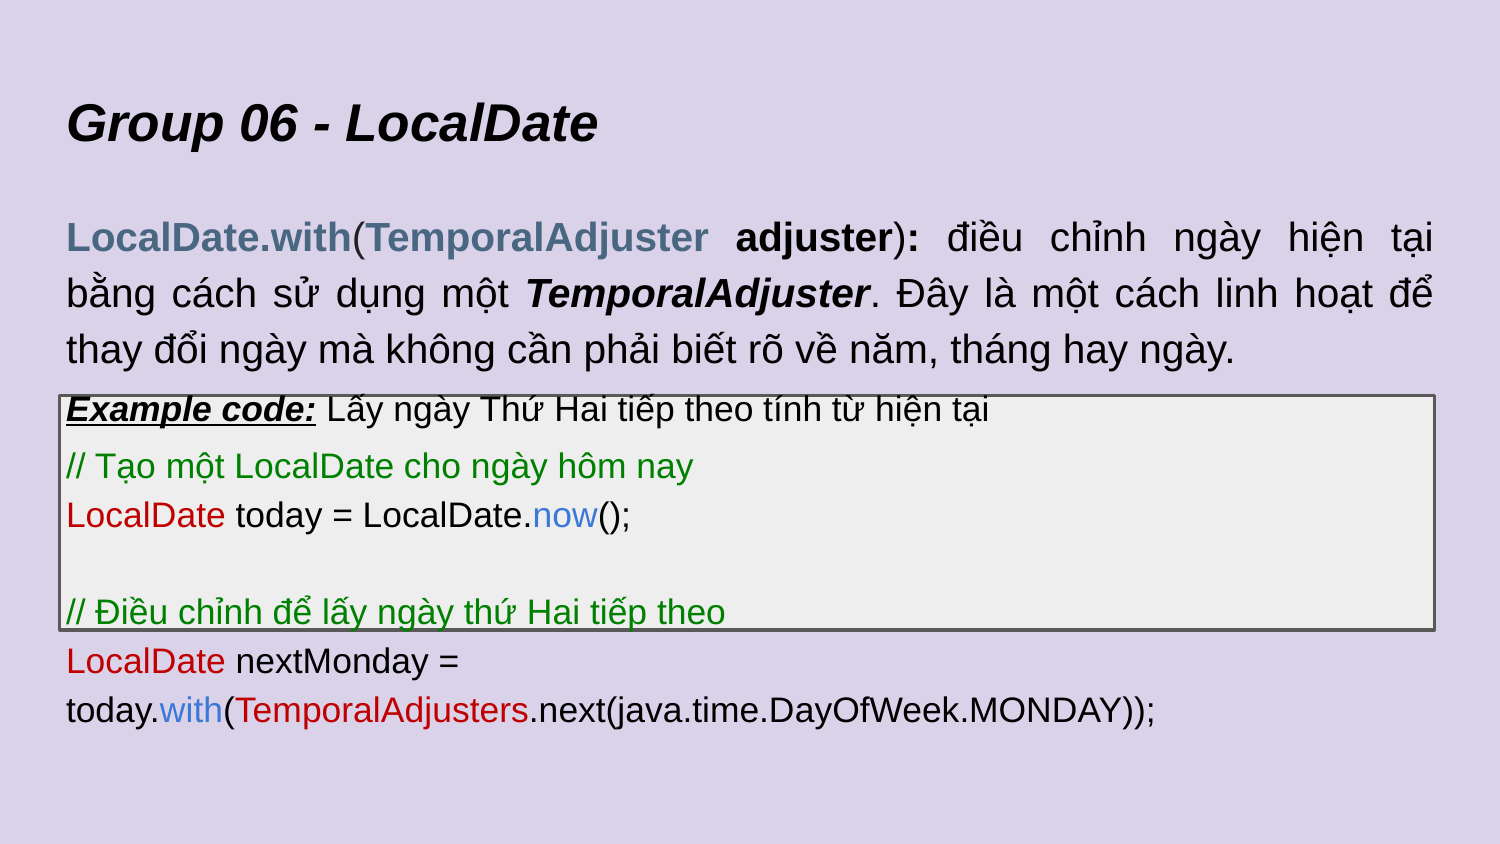

# Group 06 - LocalDate
LocalDate.with(TemporalAdjuster adjuster): điều chỉnh ngày hiện tại bằng cách sử dụng một TemporalAdjuster. Đây là một cách linh hoạt để thay đổi ngày mà không cần phải biết rõ về năm, tháng hay ngày.
Example code: Lấy ngày Thứ Hai tiếp theo tính từ hiện tại
// Tạo một LocalDate cho ngày hôm nay
LocalDate today = LocalDate.now();

// Điều chỉnh để lấy ngày thứ Hai tiếp theo
LocalDate nextMonday = today.with(TemporalAdjusters.next(java.time.DayOfWeek.MONDAY));